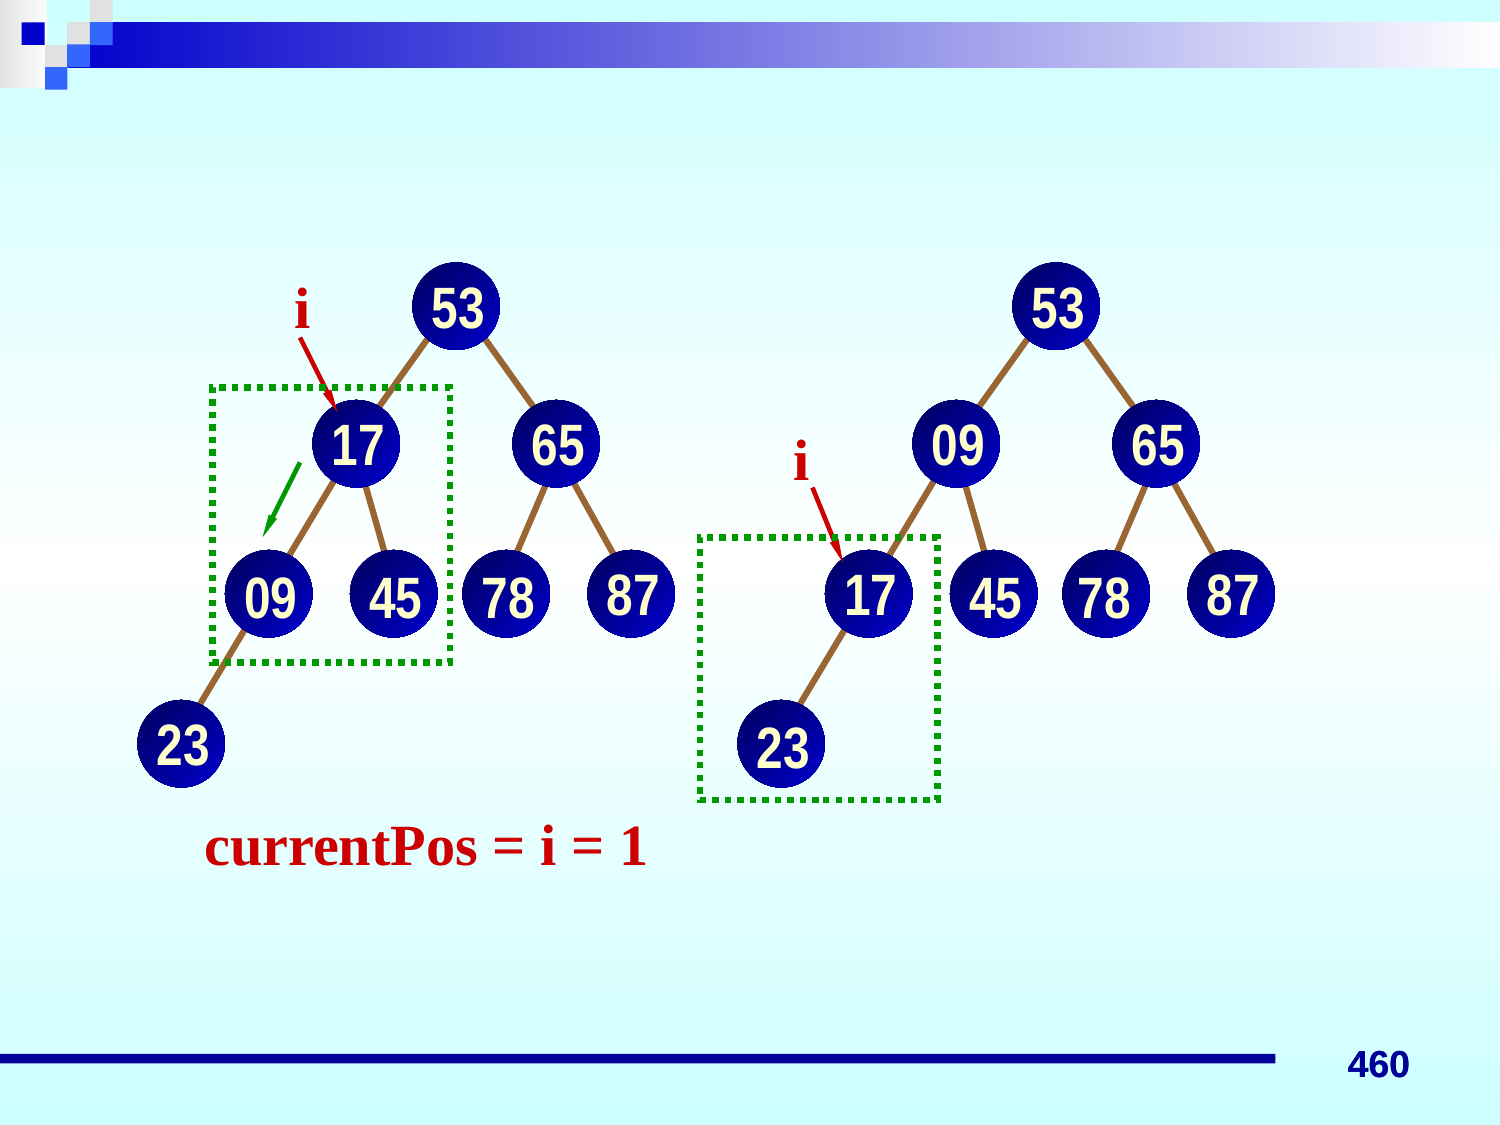

i

53

53

09

65
i

17

87
45
78

23

17

65

87
09
45
78

23
currentPos = i = 1
460
460